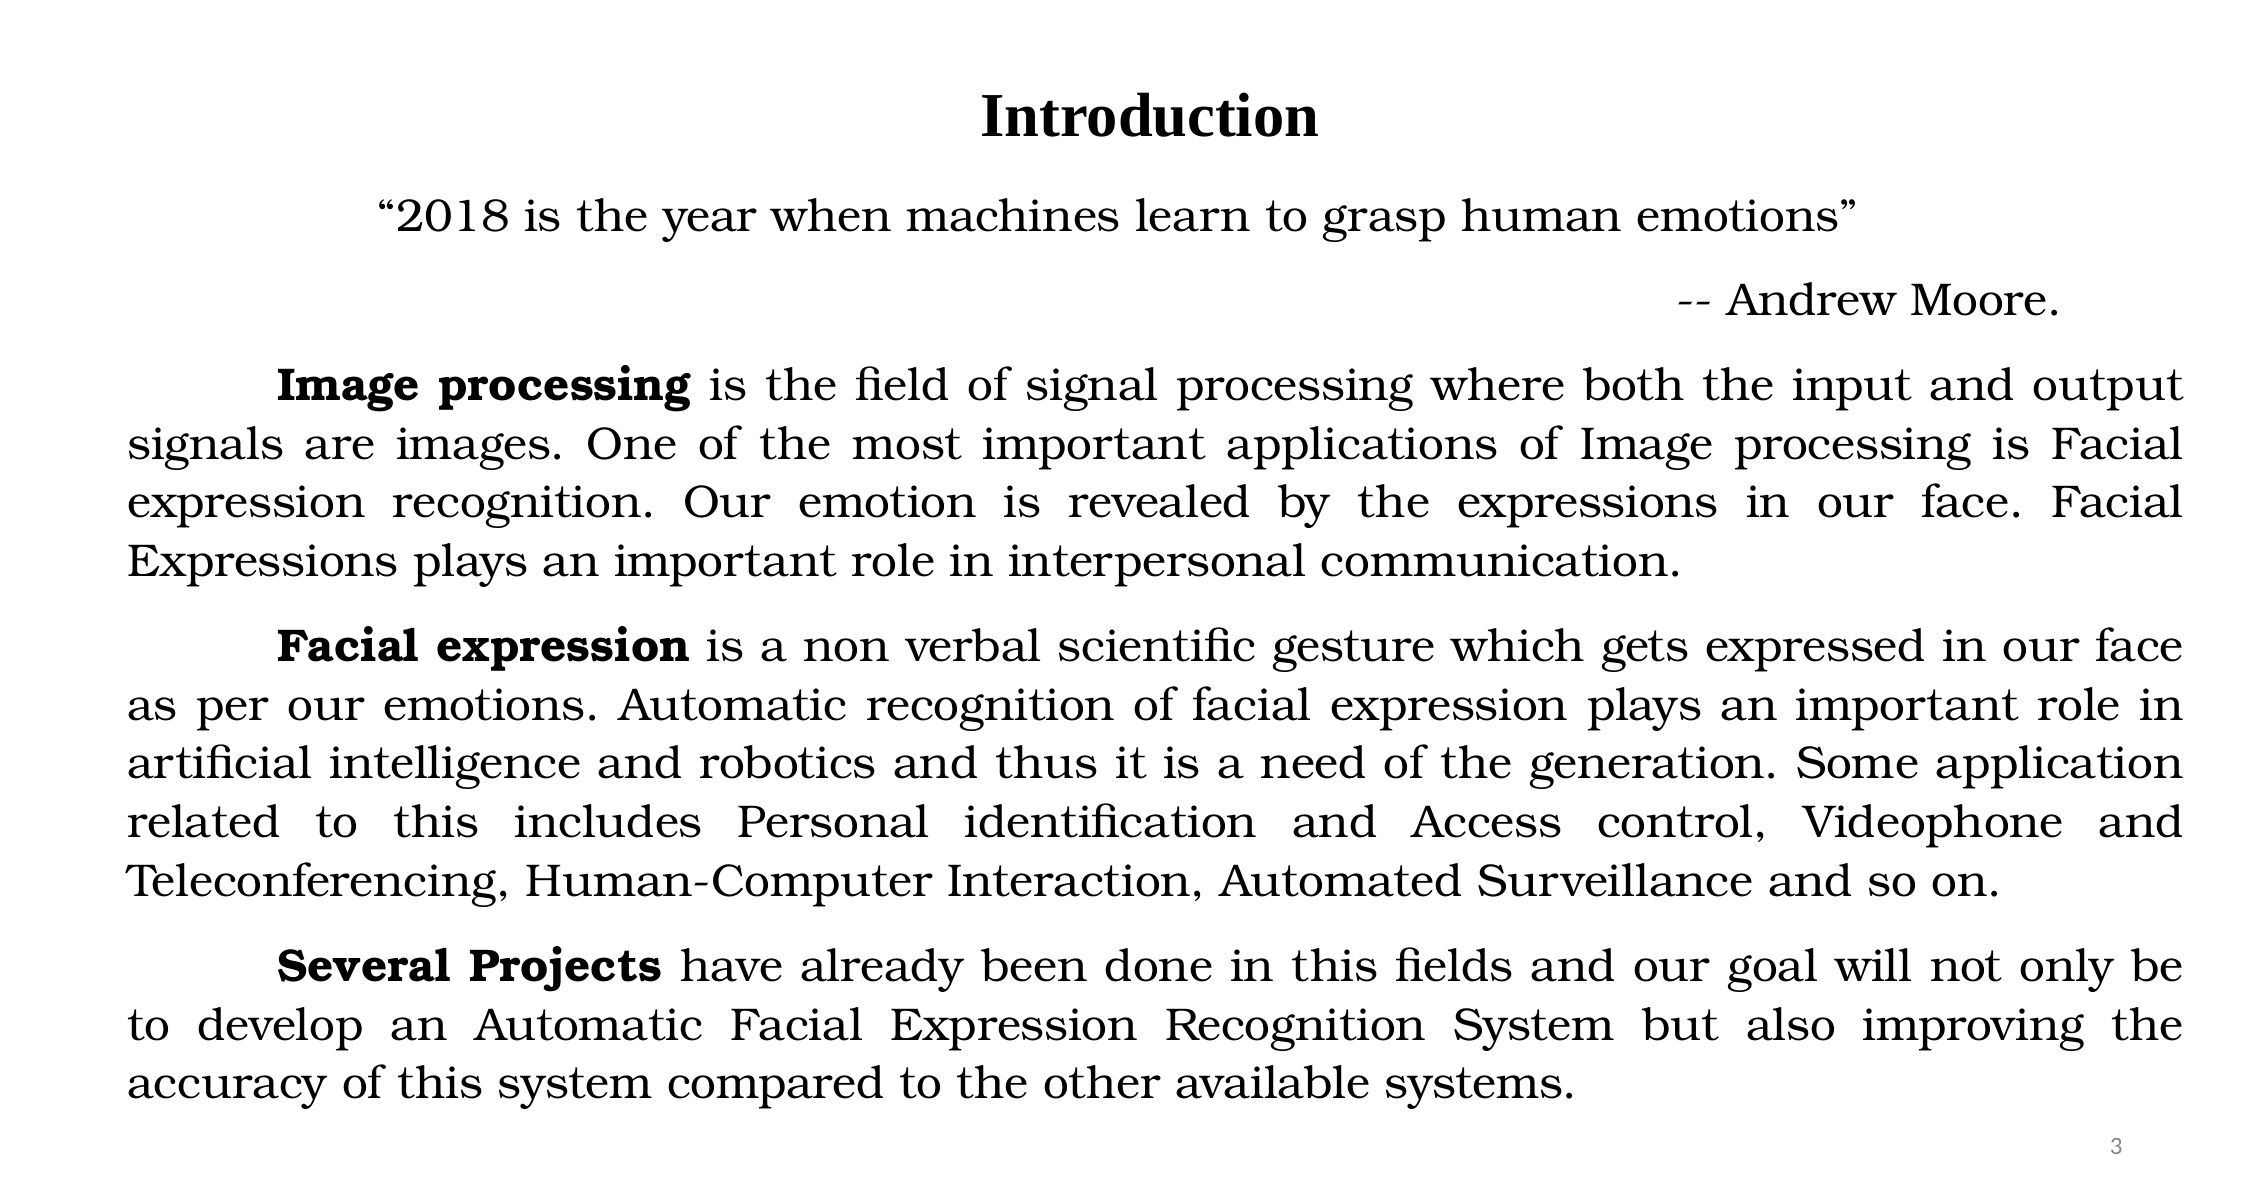

# Introduction
                 “2018 is the year when machines learn to grasp human emotions”
                                                                                                         -- Andrew Moore.
	Image processing is the field of signal processing where both the input and output signals are images. One of the most important applications of Image processing is Facial expression recognition. Our emotion is revealed by the expressions in our face. Facial Expressions plays an important role in interpersonal communication.
	Facial expression is a non verbal scientific gesture which gets expressed in our face as per our emotions. Automatic recognition of facial expression plays an important role in artificial intelligence and robotics and thus it is a need of the generation. Some application related to this includes Personal identification and Access control, Videophone and Teleconferencing, Human-Computer Interaction, Automated Surveillance and so on.
	Several Projects have already been done in this fields and our goal will not only be to develop an Automatic Facial Expression Recognition System but also improving the accuracy of this system compared to the other available systems.

3